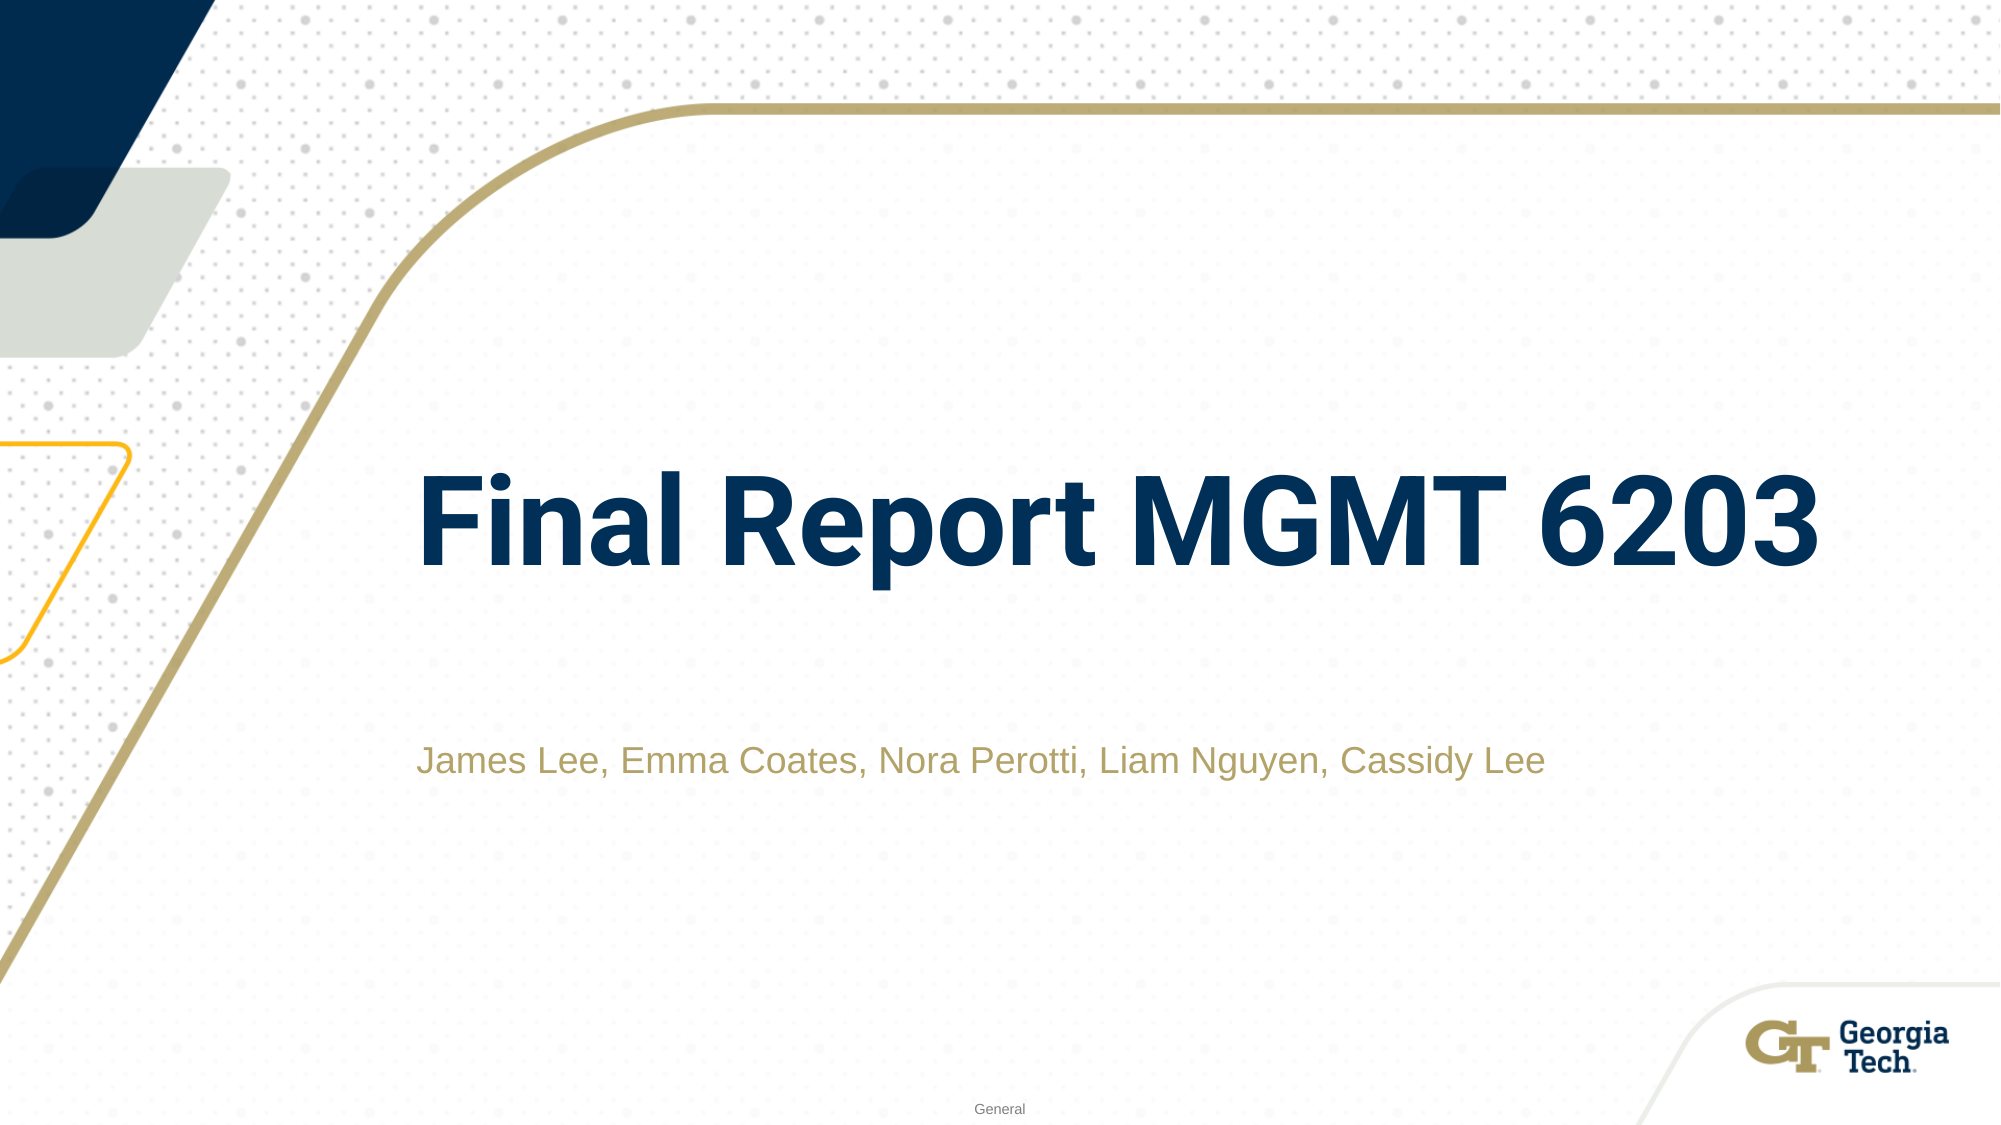

# Final Report MGMT 6203
James Lee, Emma Coates, Nora Perotti, Liam Nguyen, Cassidy Lee